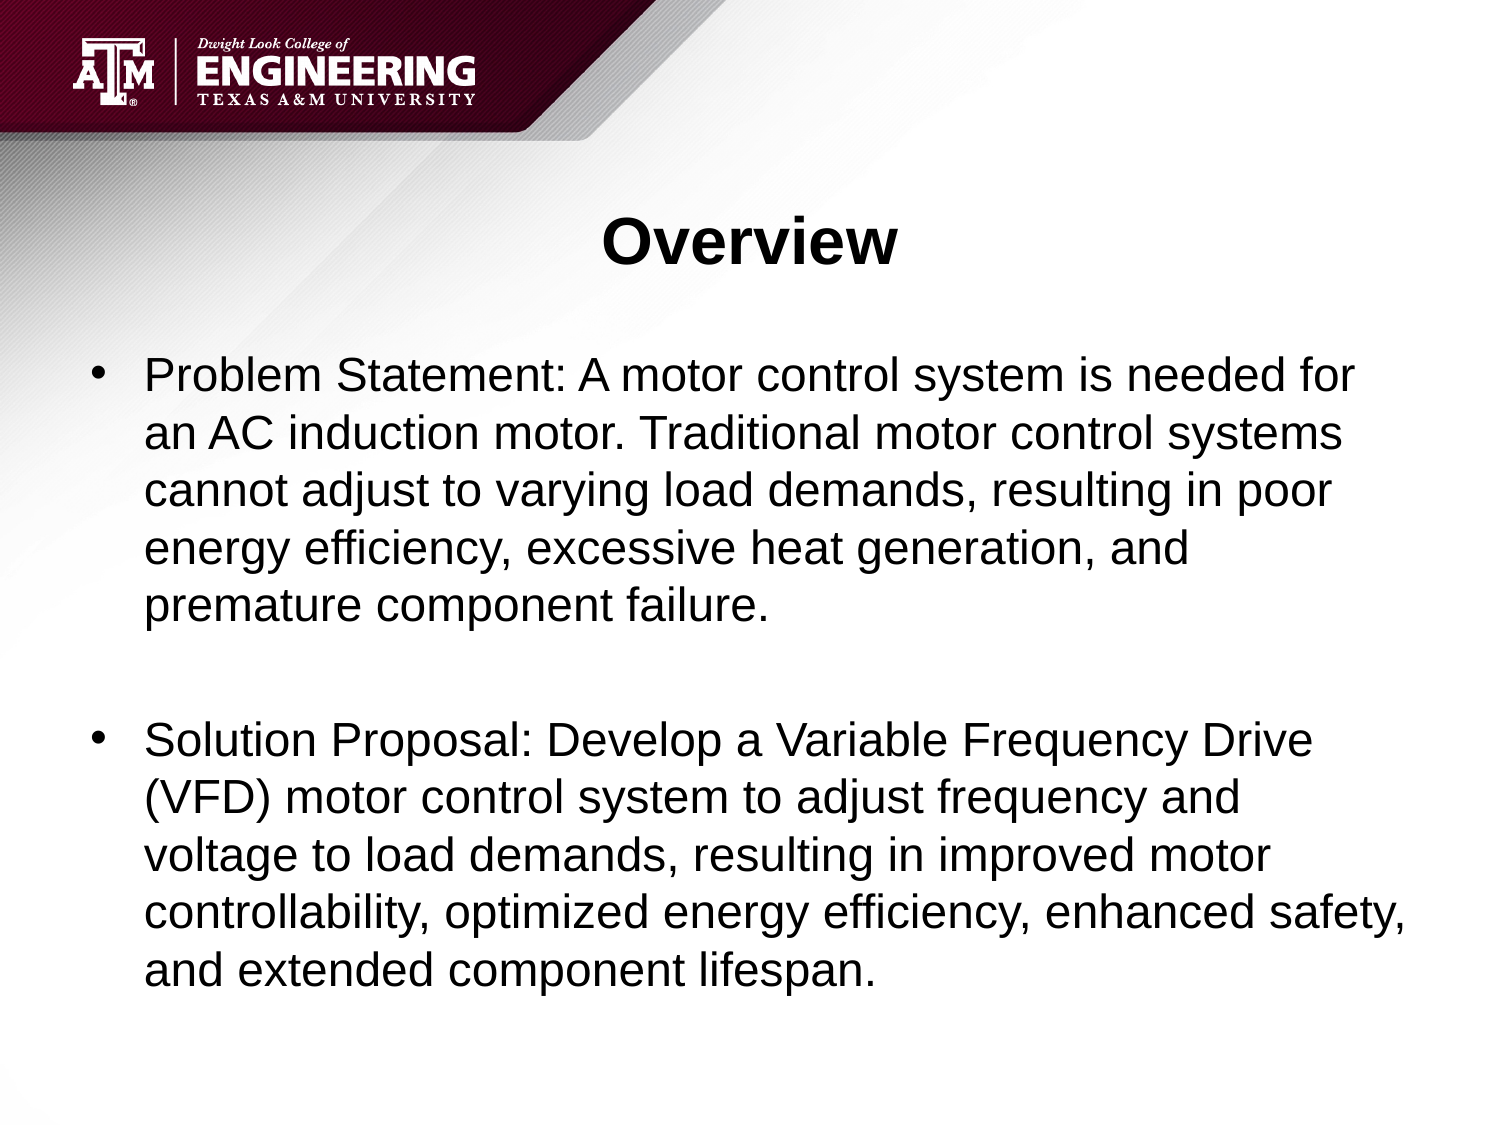

# Overview
Problem Statement: A motor control system is needed for an AC induction motor. Traditional motor control systems cannot adjust to varying load demands, resulting in poor energy efficiency, excessive heat generation, and premature component failure.

Solution Proposal: Develop a Variable Frequency Drive (VFD) motor control system to adjust frequency and voltage to load demands, resulting in improved motor controllability, optimized energy efficiency, enhanced safety, and extended component lifespan.